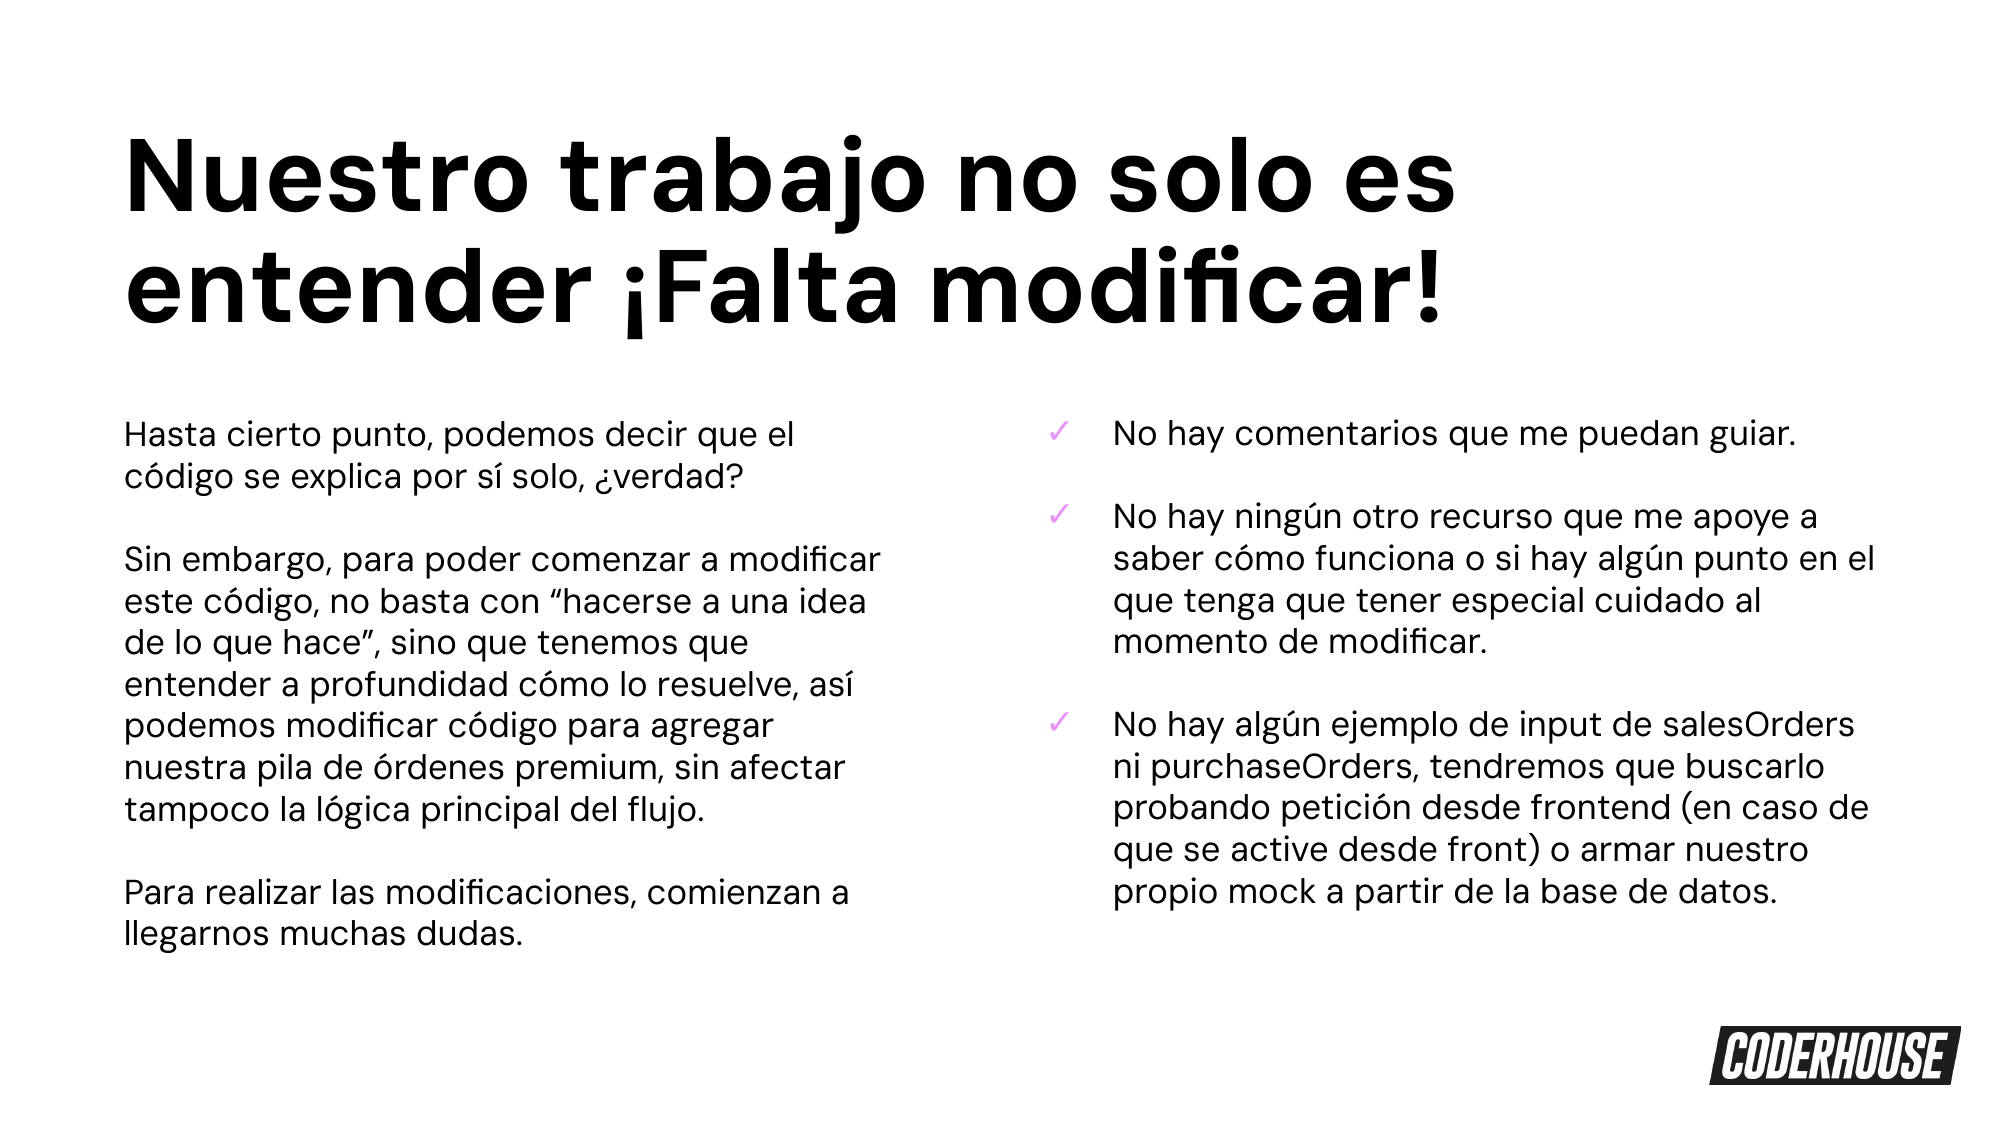

Nuestro trabajo no solo es entender ¡Falta modificar!

No hay comentarios que me puedan guiar.

No hay ningún otro recurso que me apoye a saber cómo funciona o si hay algún punto en el que tenga que tener especial cuidado al momento de modificar.

No hay algún ejemplo de input de salesOrders ni purchaseOrders, tendremos que buscarlo probando petición desde frontend (en caso de que se active desde front) o armar nuestro propio mock a partir de la base de datos.

Hasta cierto punto, podemos decir que el código se explica por sí solo, ¿verdad?

Sin embargo, para poder comenzar a modificar este código, no basta con “hacerse a una idea de lo que hace”, sino que tenemos que entender a profundidad cómo lo resuelve, así podemos modificar código para agregar nuestra pila de órdenes premium, sin afectar tampoco la lógica principal del flujo.

Para realizar las modificaciones, comienzan a llegarnos muchas dudas.